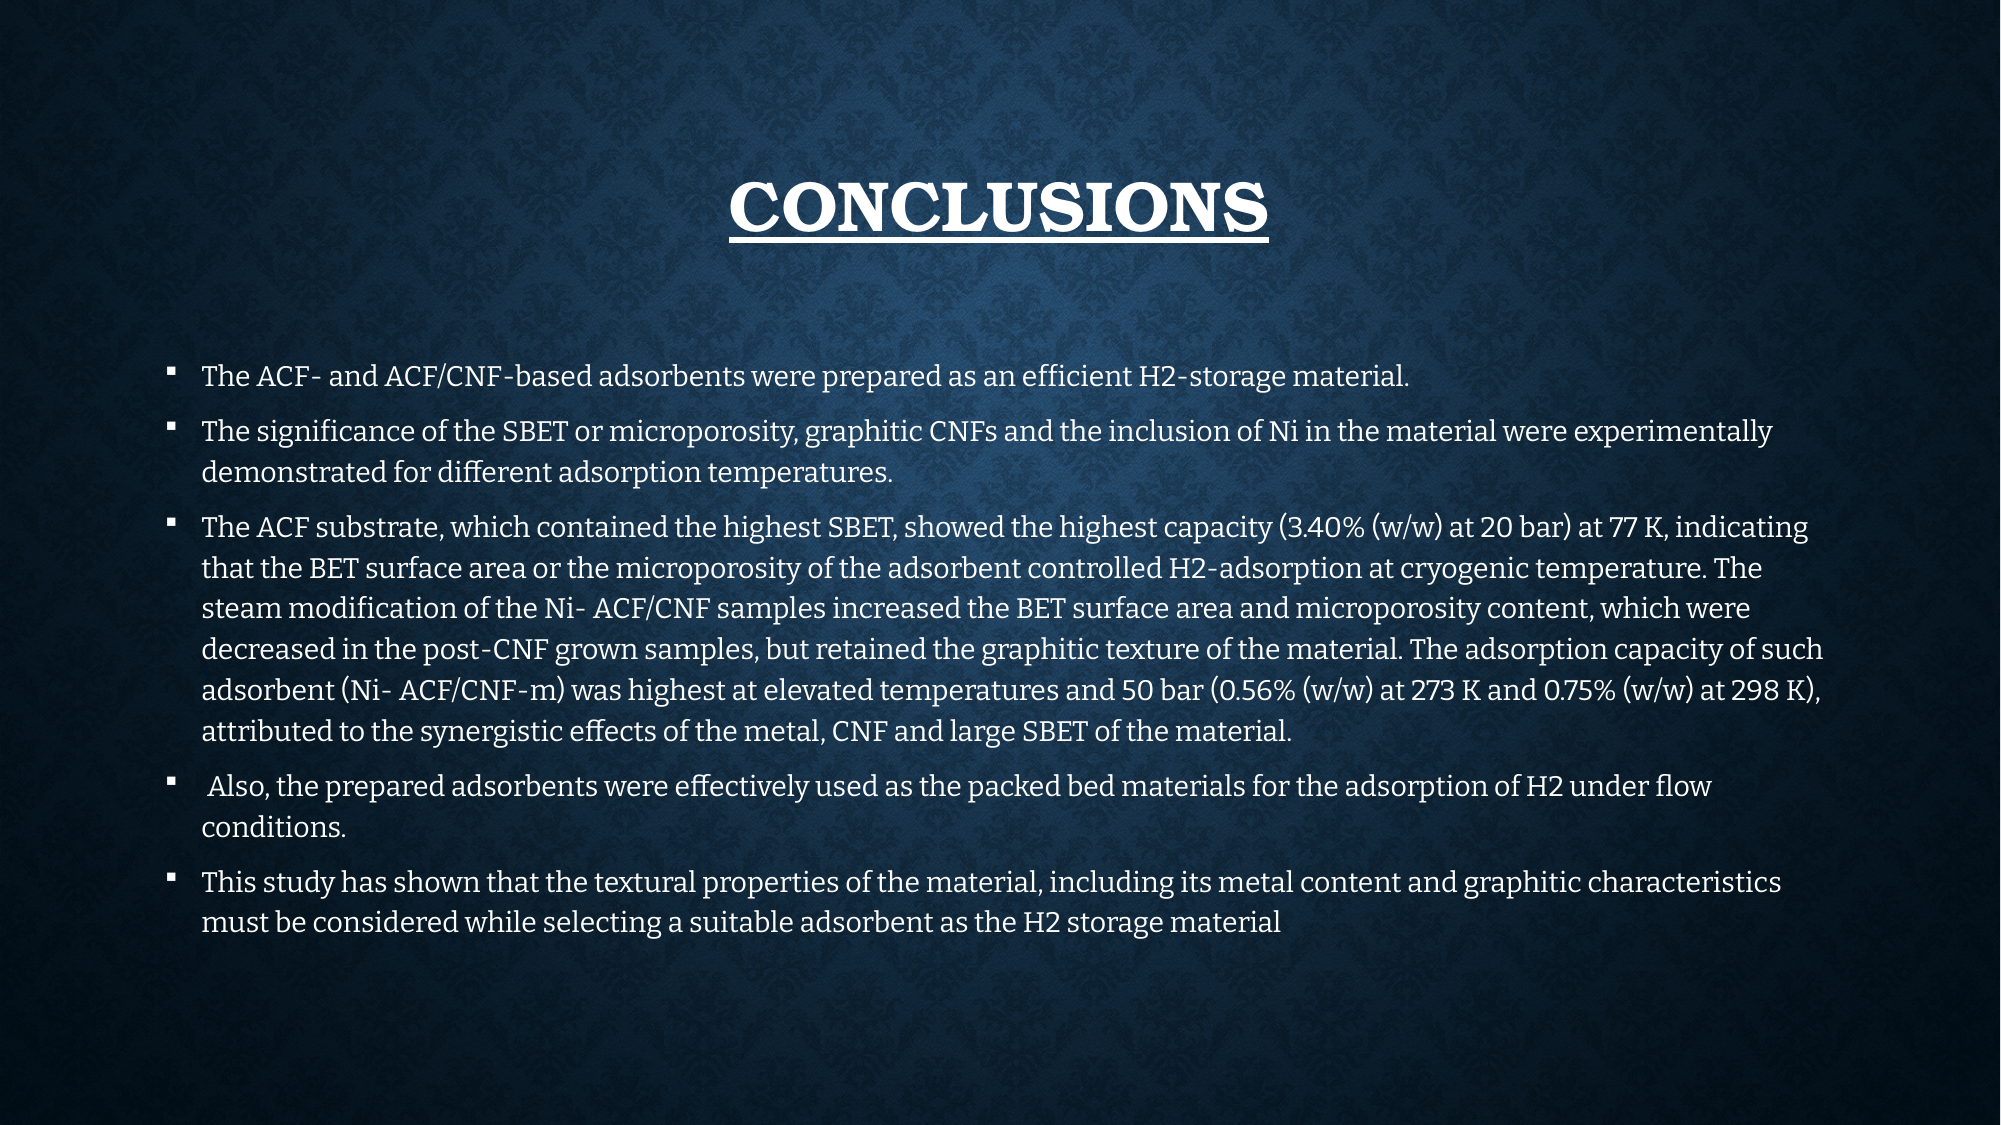

# Conclusions
The ACF- and ACF/CNF-based adsorbents were prepared as an efficient H2-storage material.
The significance of the SBET or microporosity, graphitic CNFs and the inclusion of Ni in the material were experimentally demonstrated for different adsorption temperatures.
The ACF substrate, which contained the highest SBET, showed the highest capacity (3.40% (w/w) at 20 bar) at 77 K, indicating that the BET surface area or the microporosity of the adsorbent controlled H2-adsorption at cryogenic temperature. The steam modification of the Ni- ACF/CNF samples increased the BET surface area and microporosity content, which were decreased in the post-CNF grown samples, but retained the graphitic texture of the material. The adsorption capacity of such adsorbent (Ni- ACF/CNF-m) was highest at elevated temperatures and 50 bar (0.56% (w/w) at 273 K and 0.75% (w/w) at 298 K), attributed to the synergistic effects of the metal, CNF and large SBET of the material.
 Also, the prepared adsorbents were effectively used as the packed bed materials for the adsorption of H2 under flow conditions.
This study has shown that the textural properties of the material, including its metal content and graphitic characteristics must be considered while selecting a suitable adsorbent as the H2 storage material